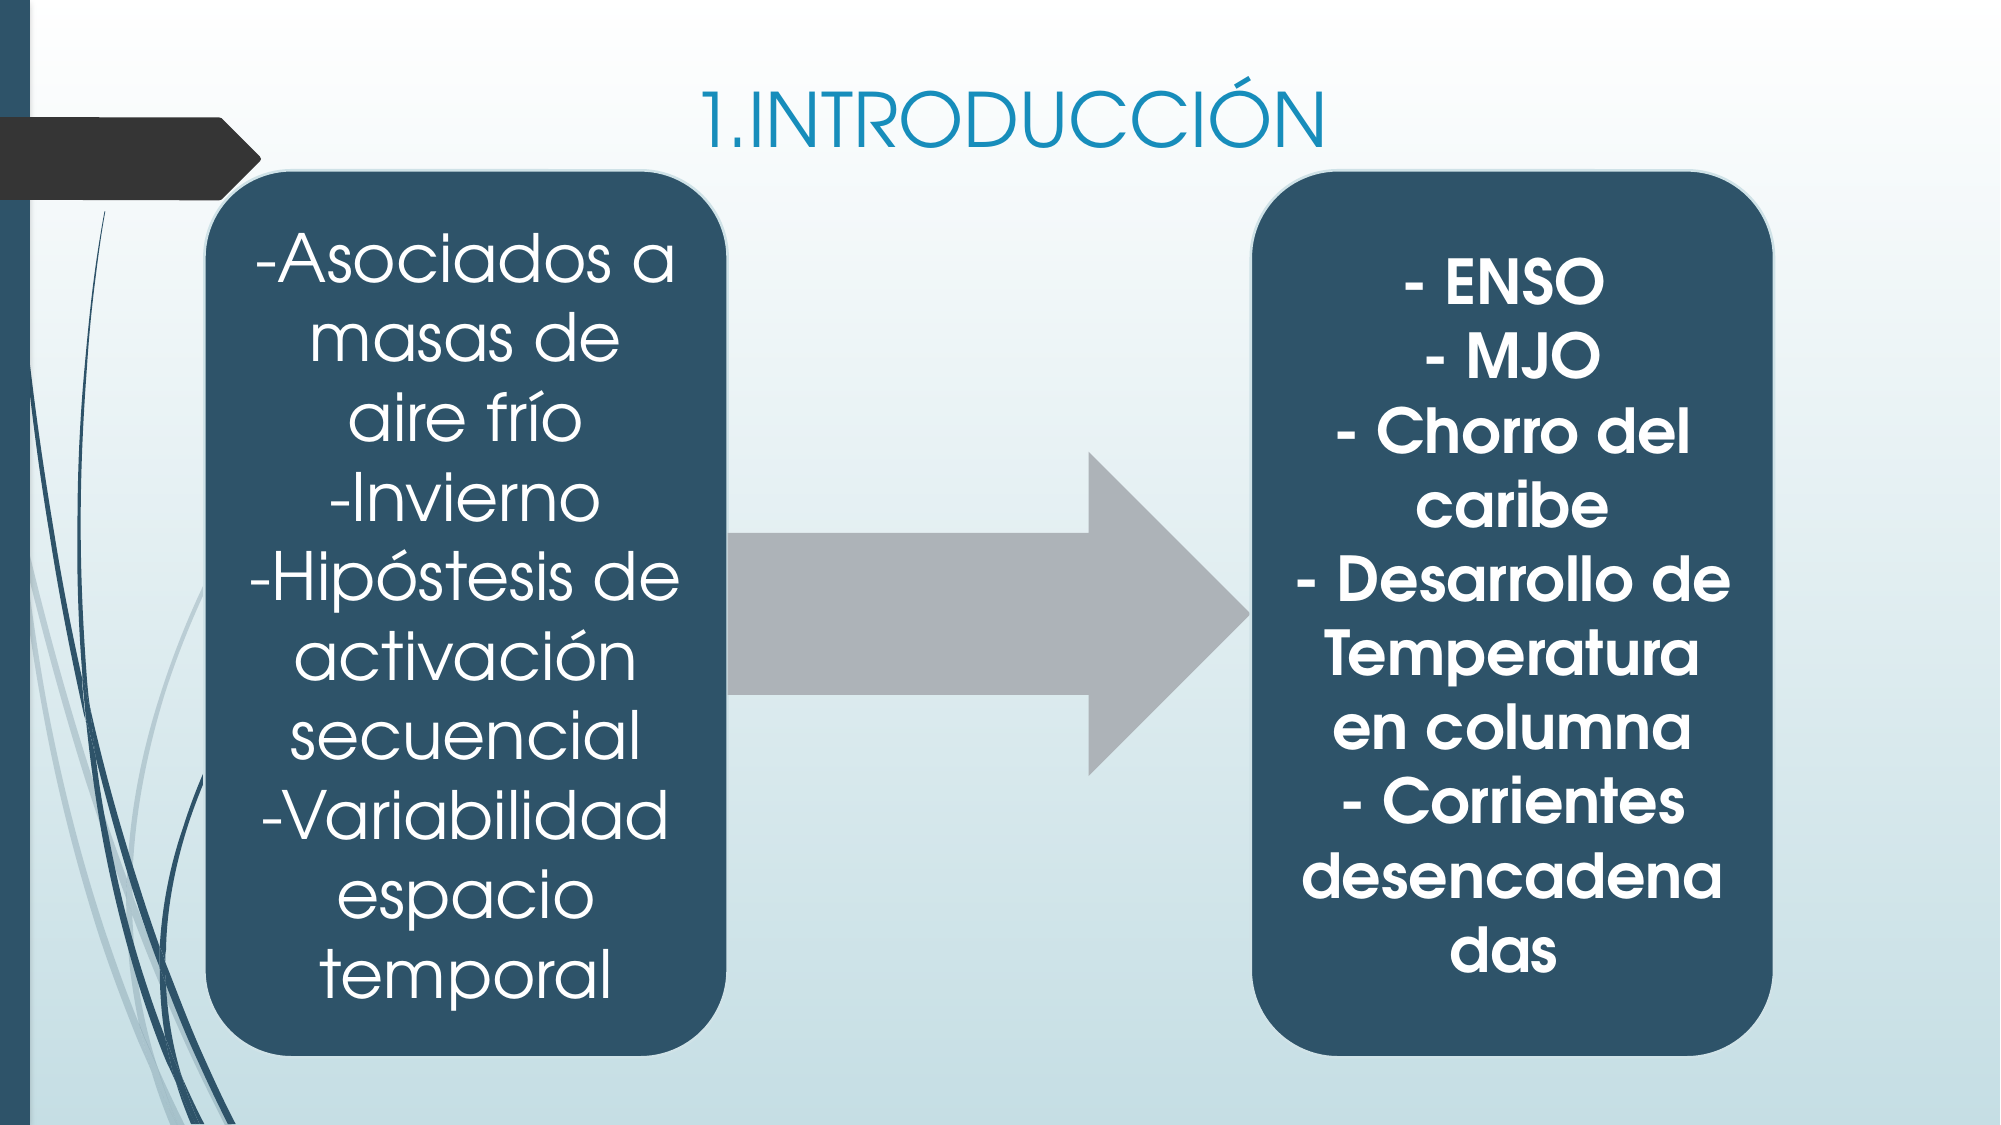

# 1.INTRODUCCIÓN
-Asociados a masas de aire frío
-Invierno
-Hipóstesis de activación secuencial
-Variabilidad espacio temporal
- ENSO
- MJO
- Chorro del caribe
- Desarrollo de Temperatura en columna
- Corrientes desencadenadas